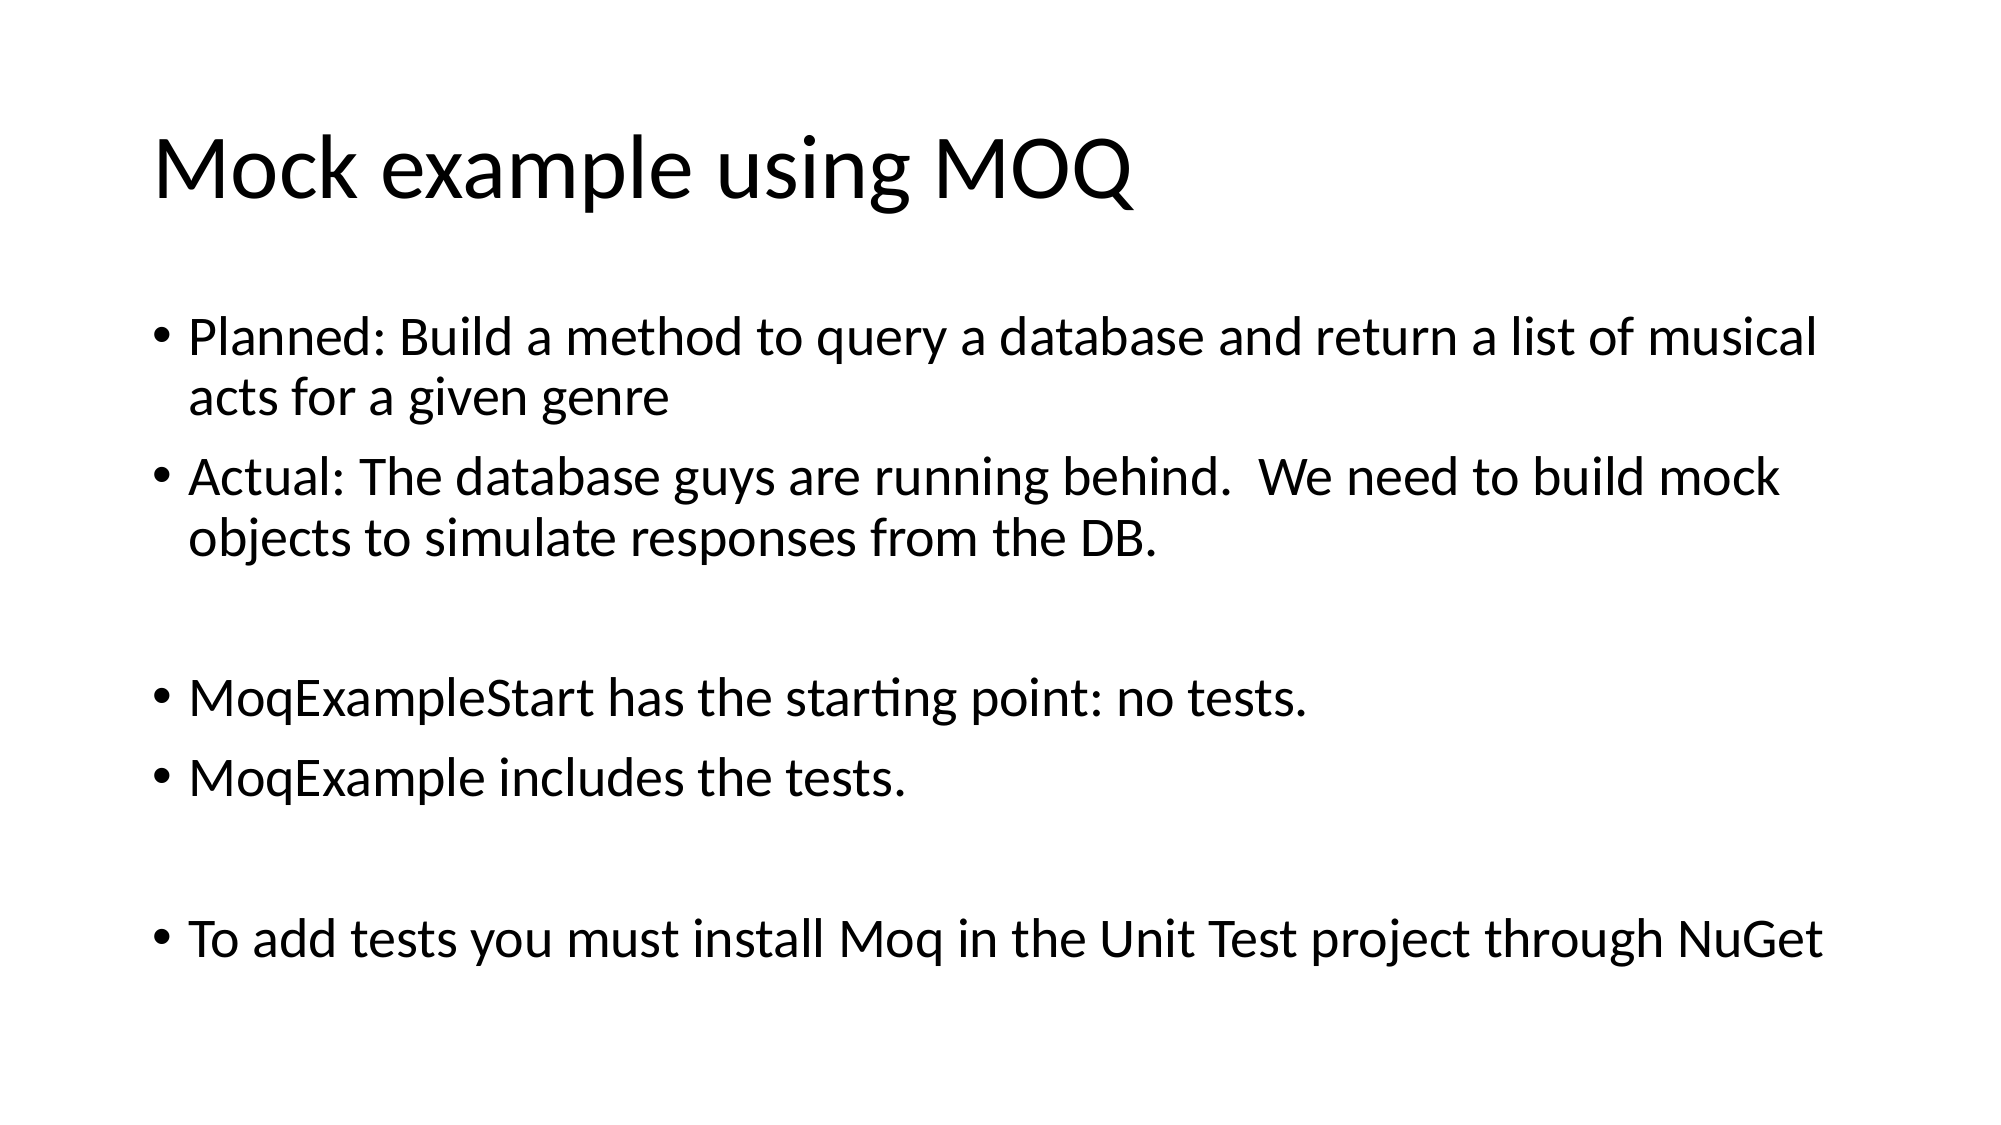

# Mock example using MOQ
Planned: Build a method to query a database and return a list of musical acts for a given genre
Actual: The database guys are running behind.  We need to build mock objects to simulate responses from the DB.

MoqExampleStart has the starting point: no tests.
MoqExample includes the tests.

To add tests you must install Moq in the Unit Test project through NuGet